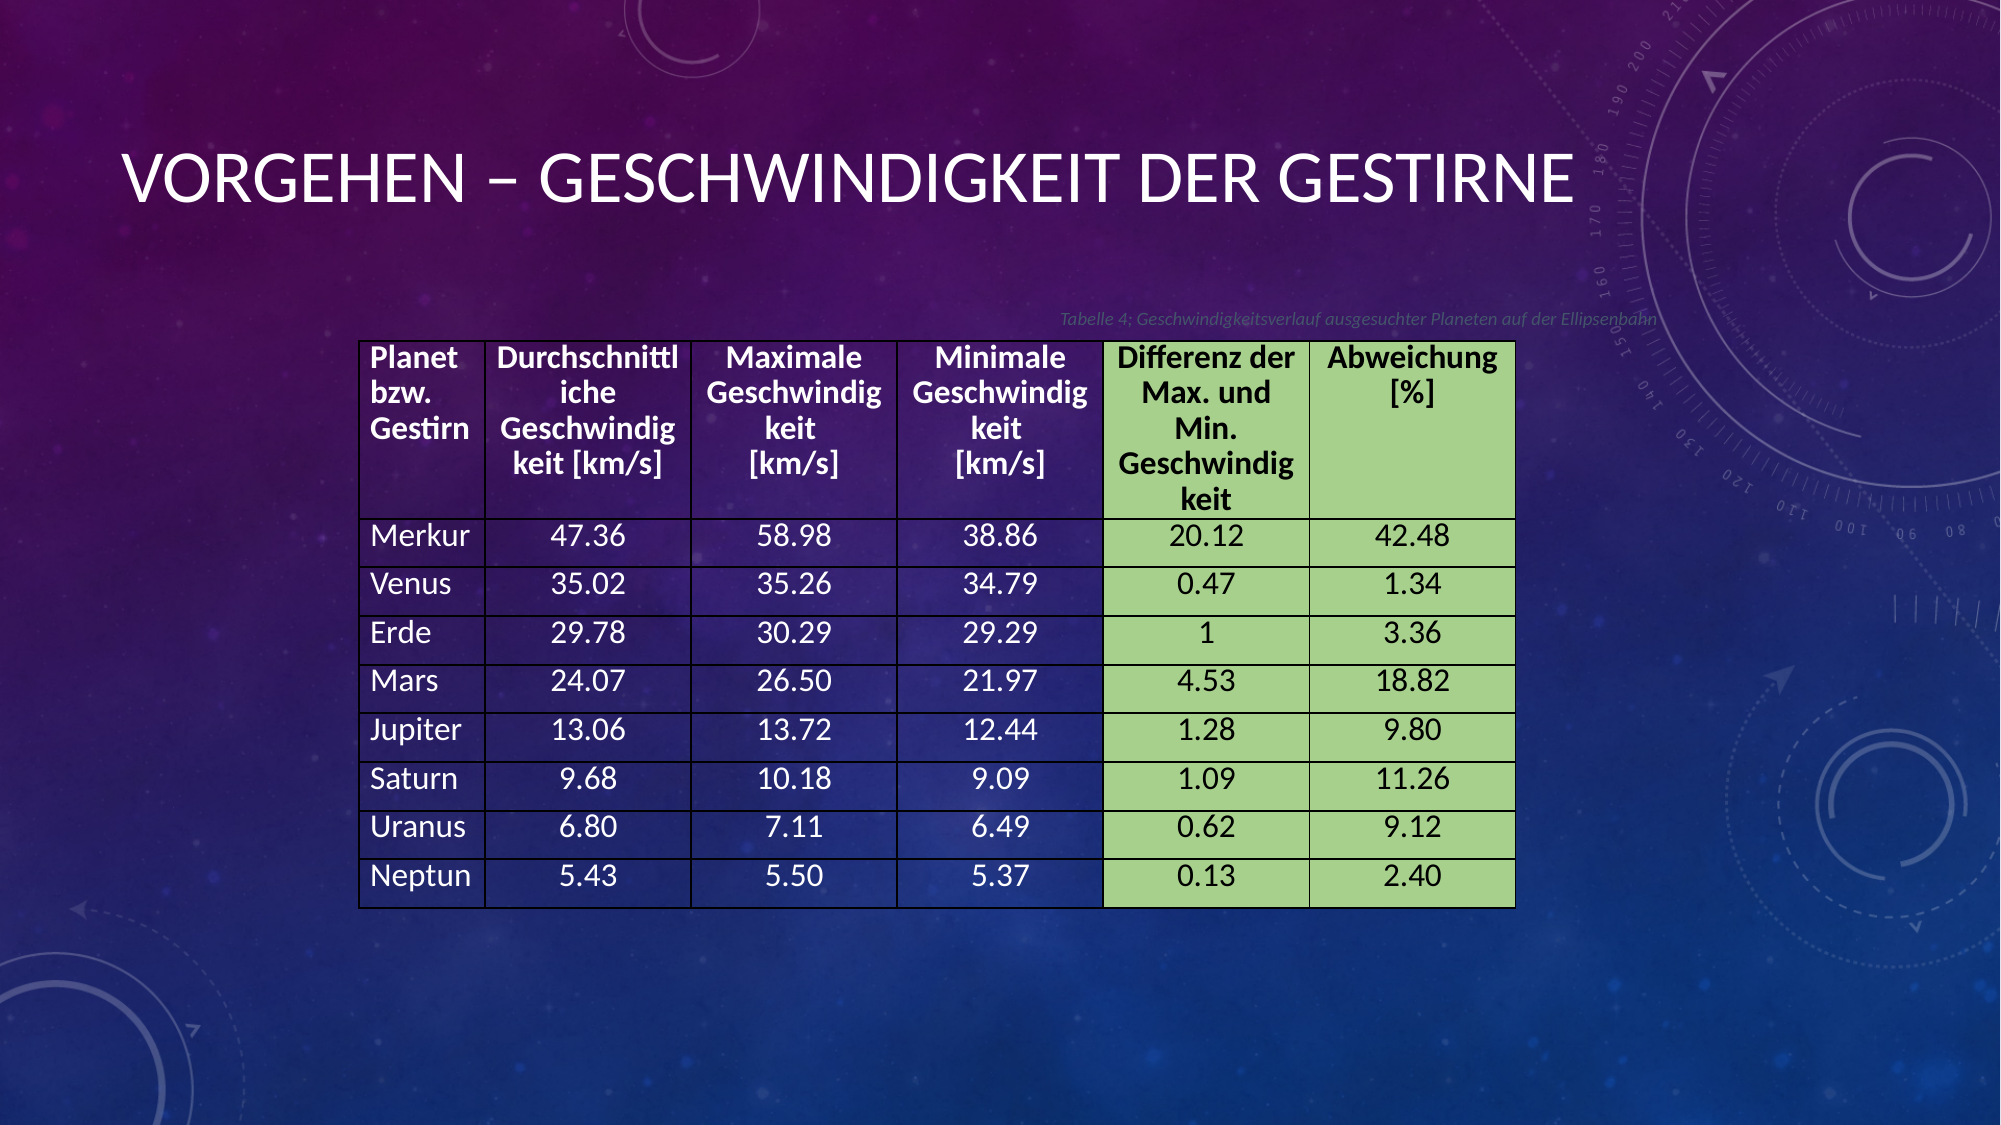

# Vorgehen – Geschwindigkeit der Gestirne
Tabelle 4; Geschwindigkeitsverlauf ausgesuchter Planeten auf der Ellipsenbahn

| Planet bzw. Gestirn | Durchschnittliche Geschwindigkeit [km/s] | Maximale Geschwindigkeit [km/s] | Minimale Geschwindigkeit [km/s] | Differenz der Max. und Min. Geschwindigkeit | Abweichung [%] |
| --- | --- | --- | --- | --- | --- |
| Merkur | 47.36 | 58.98 | 38.86 | 20.12 | 42.48 |
| Venus | 35.02 | 35.26 | 34.79 | 0.47 | 1.34 |
| Erde | 29.78 | 30.29 | 29.29 | 1 | 3.36 |
| Mars | 24.07 | 26.50 | 21.97 | 4.53 | 18.82 |
| Jupiter | 13.06 | 13.72 | 12.44 | 1.28 | 9.80 |
| Saturn | 9.68 | 10.18 | 9.09 | 1.09 | 11.26 |
| Uranus | 6.80 | 7.11 | 6.49 | 0.62 | 9.12 |
| Neptun | 5.43 | 5.50 | 5.37 | 0.13 | 2.40 |